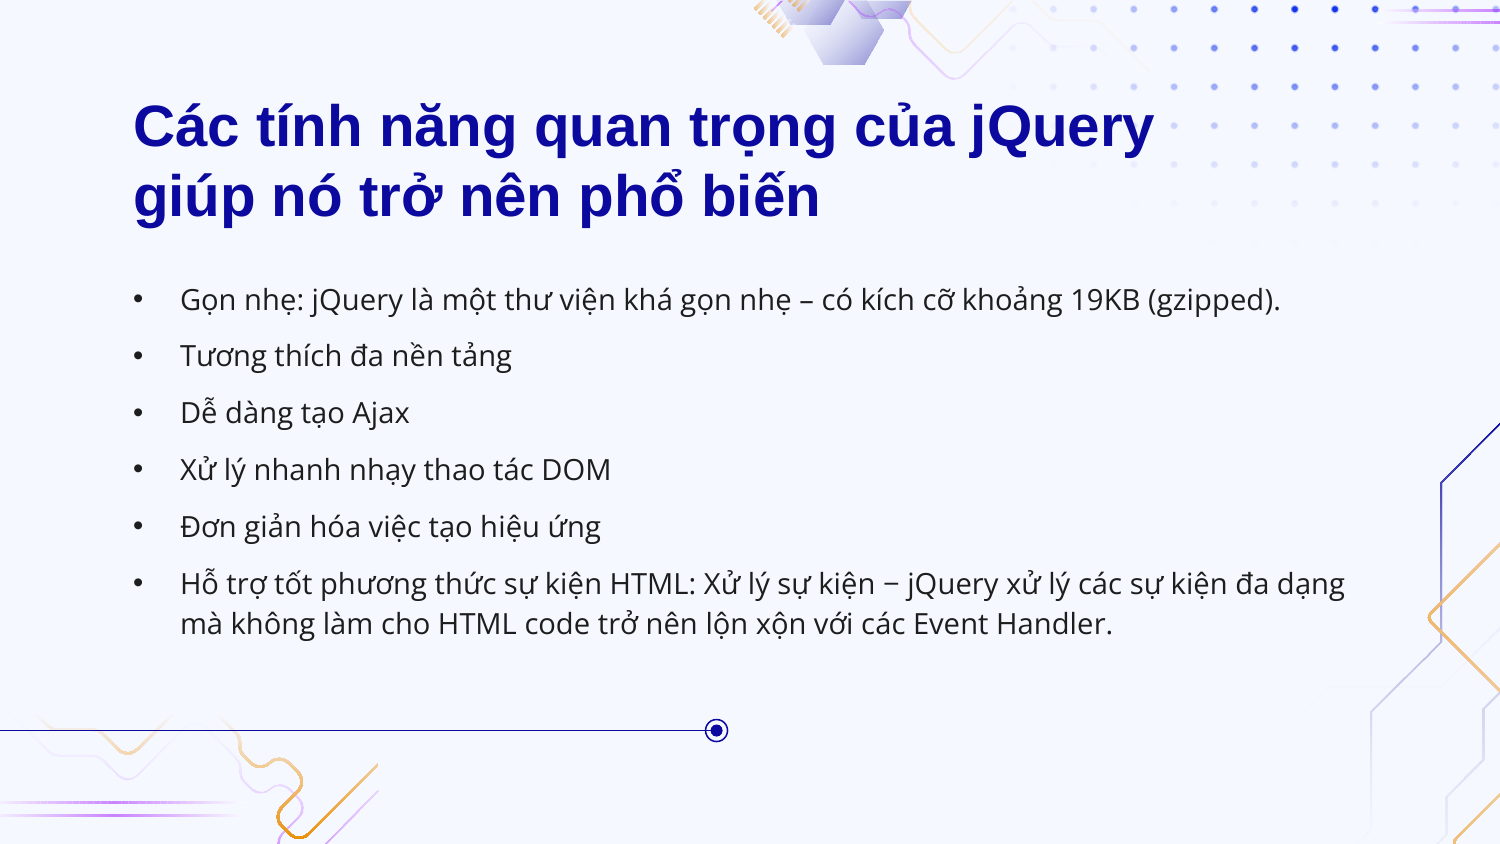

# Các tính năng quan trọng của jQuery giúp nó trở nên phổ biến
Gọn nhẹ: jQuery là một thư viện khá gọn nhẹ – có kích cỡ khoảng 19KB (gzipped).
Tương thích đa nền tảng
Dễ dàng tạo Ajax
Xử lý nhanh nhạy thao tác DOM
Đơn giản hóa việc tạo hiệu ứng
Hỗ trợ tốt phương thức sự kiện HTML: Xử lý sự kiện − jQuery xử lý các sự kiện đa dạng mà không làm cho HTML code trở nên lộn xộn với các Event Handler.